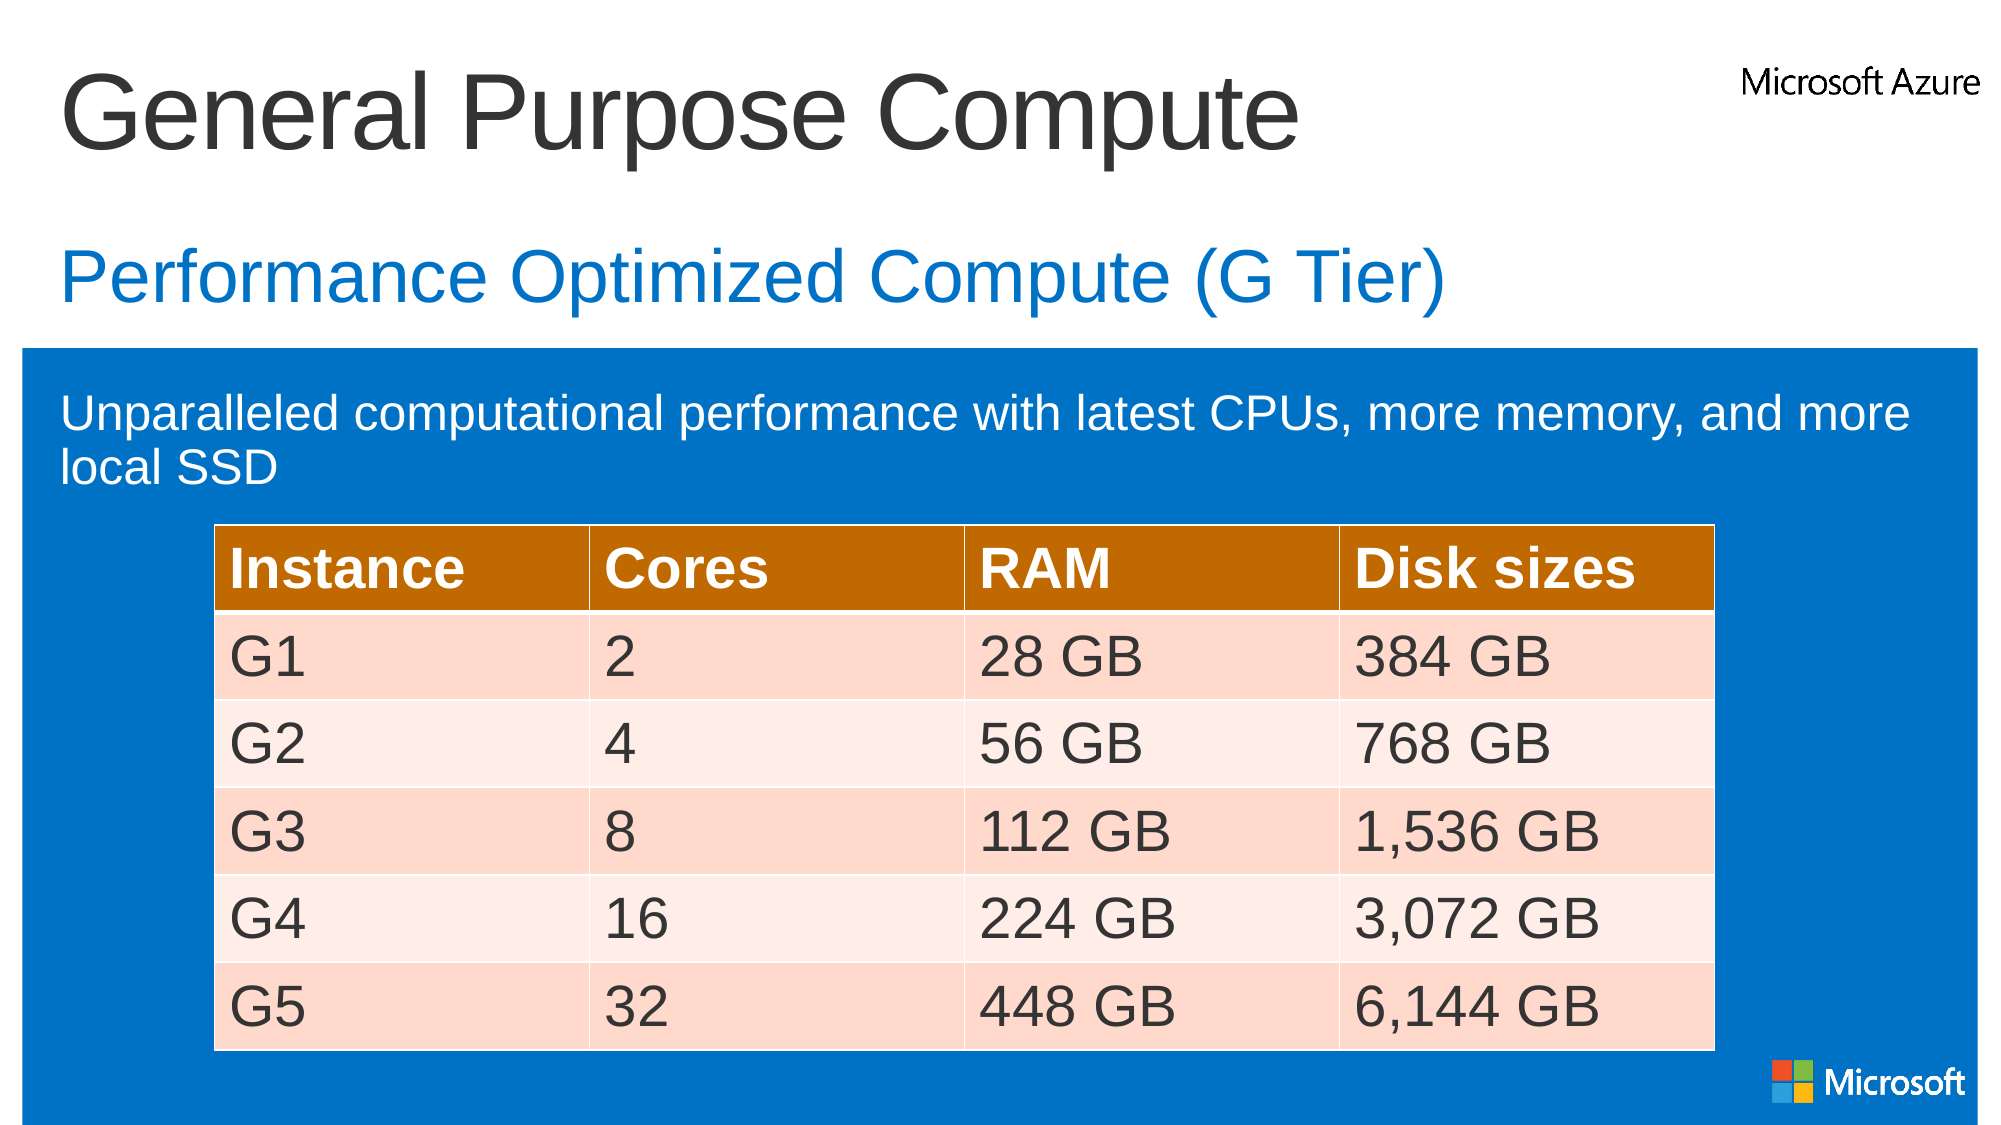

# General Purpose Compute
Performance Optimized Compute (G Tier)
Unparalleled computational performance with latest CPUs, more memory, and more local SSD
| Instance | Cores | RAM | Disk sizes |
| --- | --- | --- | --- |
| G1 | 2 | 28 GB | 384 GB |
| G2 | 4 | 56 GB | 768 GB |
| G3 | 8 | 112 GB | 1,536 GB |
| G4 | 16 | 224 GB | 3,072 GB |
| G5 | 32 | 448 GB | 6,144 GB |